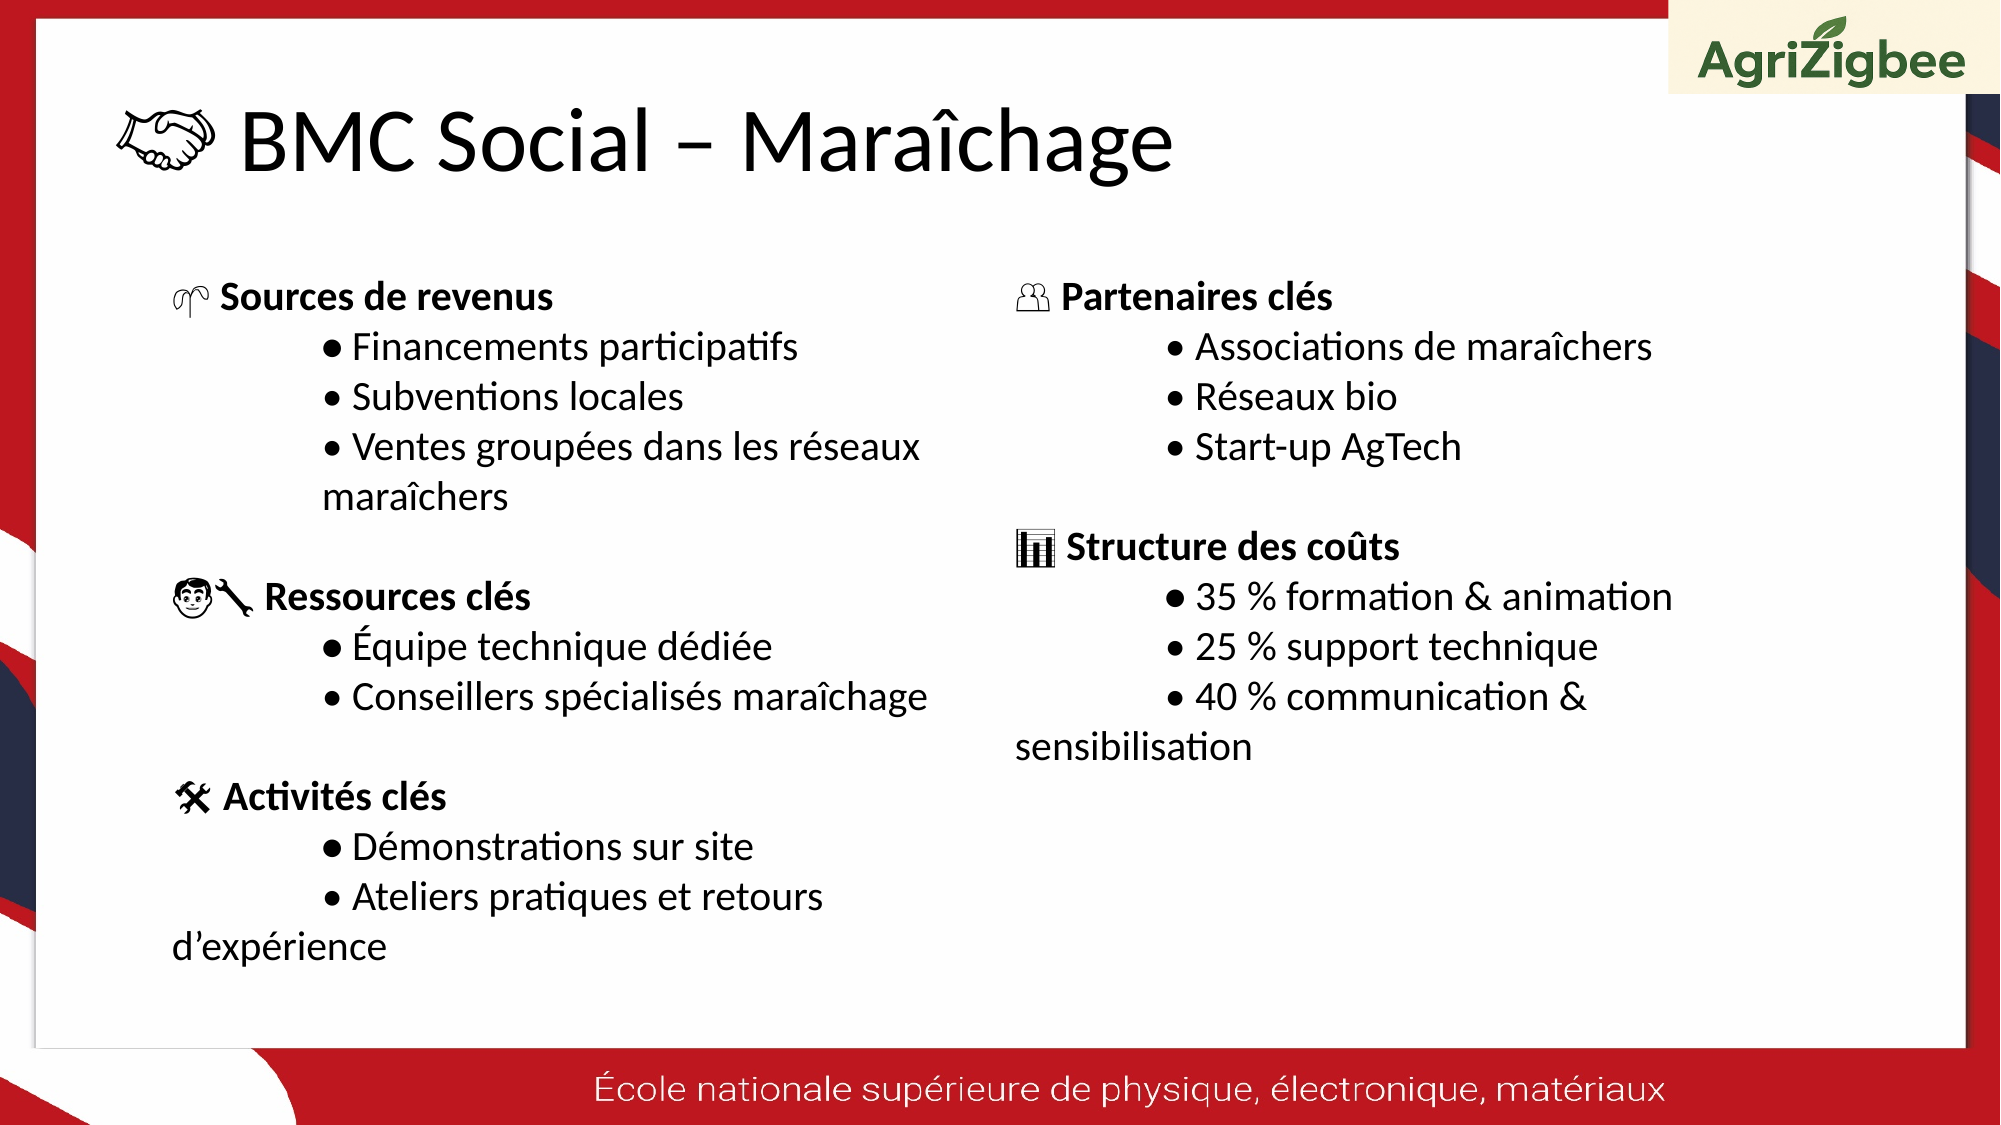

🤝 BMC Social – Maraîchage
🌱 Sources de revenus
	• Financements participatifs
 	• Subventions locales
 	• Ventes groupées dans les réseaux 	maraîchers

👨‍🔧 Ressources clés
	• Équipe technique dédiée
 	• Conseillers spécialisés maraîchage

🛠️ Activités clés
	• Démonstrations sur site
 	• Ateliers pratiques et retours 	d’expérience

👥 Partenaires clés
	• Associations de maraîchers
 	• Réseaux bio
 	• Start-up AgTech

📊 Structure des coûts
	• 35 % formation & animation
 	• 25 % support technique
 	• 40 % communication & 	sensibilisation